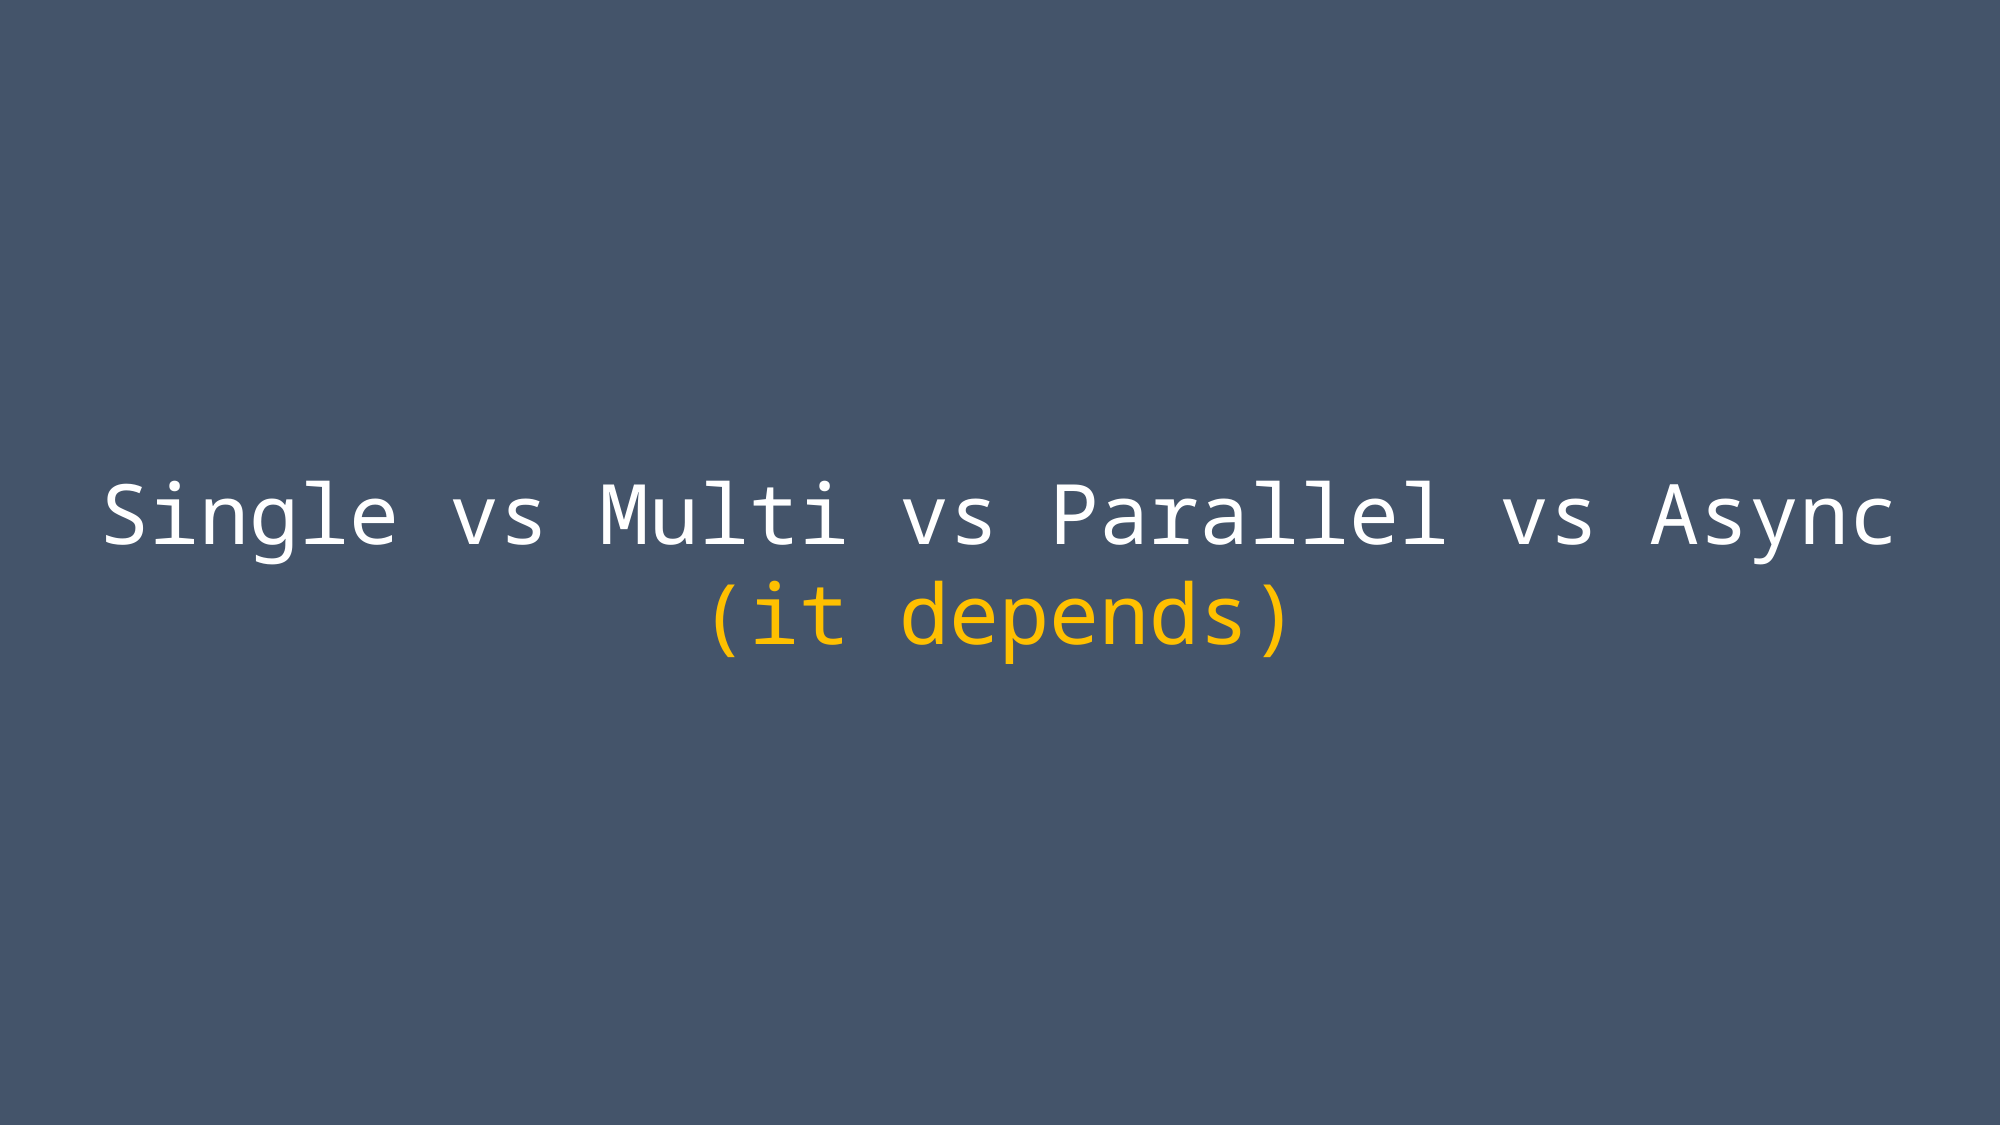

Single vs Multi vs Parallel vs Async
(it depends)